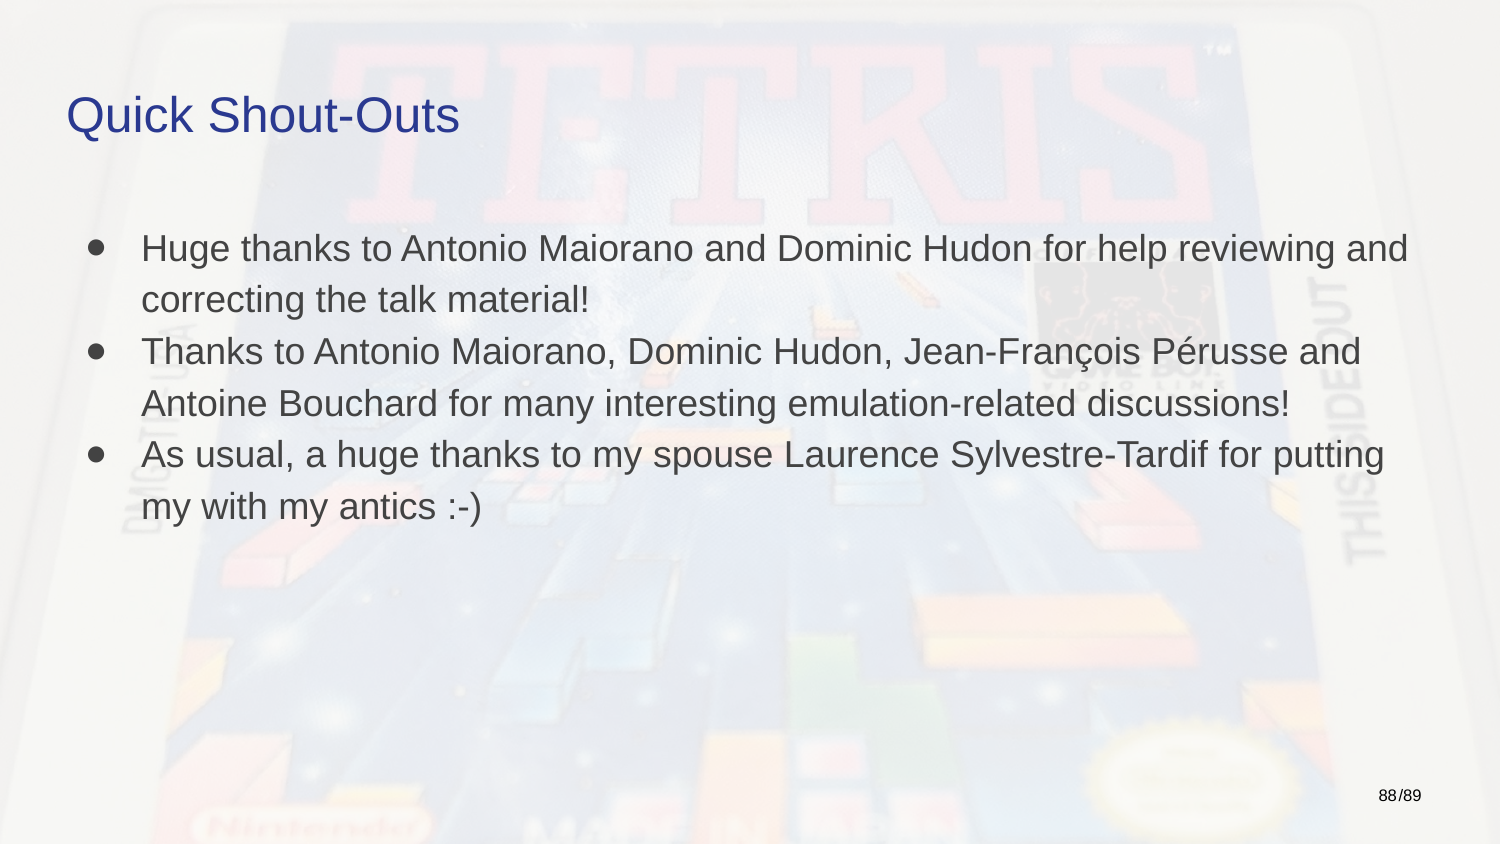

# Quick Shout-Outs
Huge thanks to Antonio Maiorano and Dominic Hudon for help reviewing and correcting the talk material!
Thanks to Antonio Maiorano, Dominic Hudon, Jean-François Pérusse and Antoine Bouchard for many interesting emulation-related discussions!
As usual, a huge thanks to my spouse Laurence Sylvestre-Tardif for putting my with my antics :-)
88